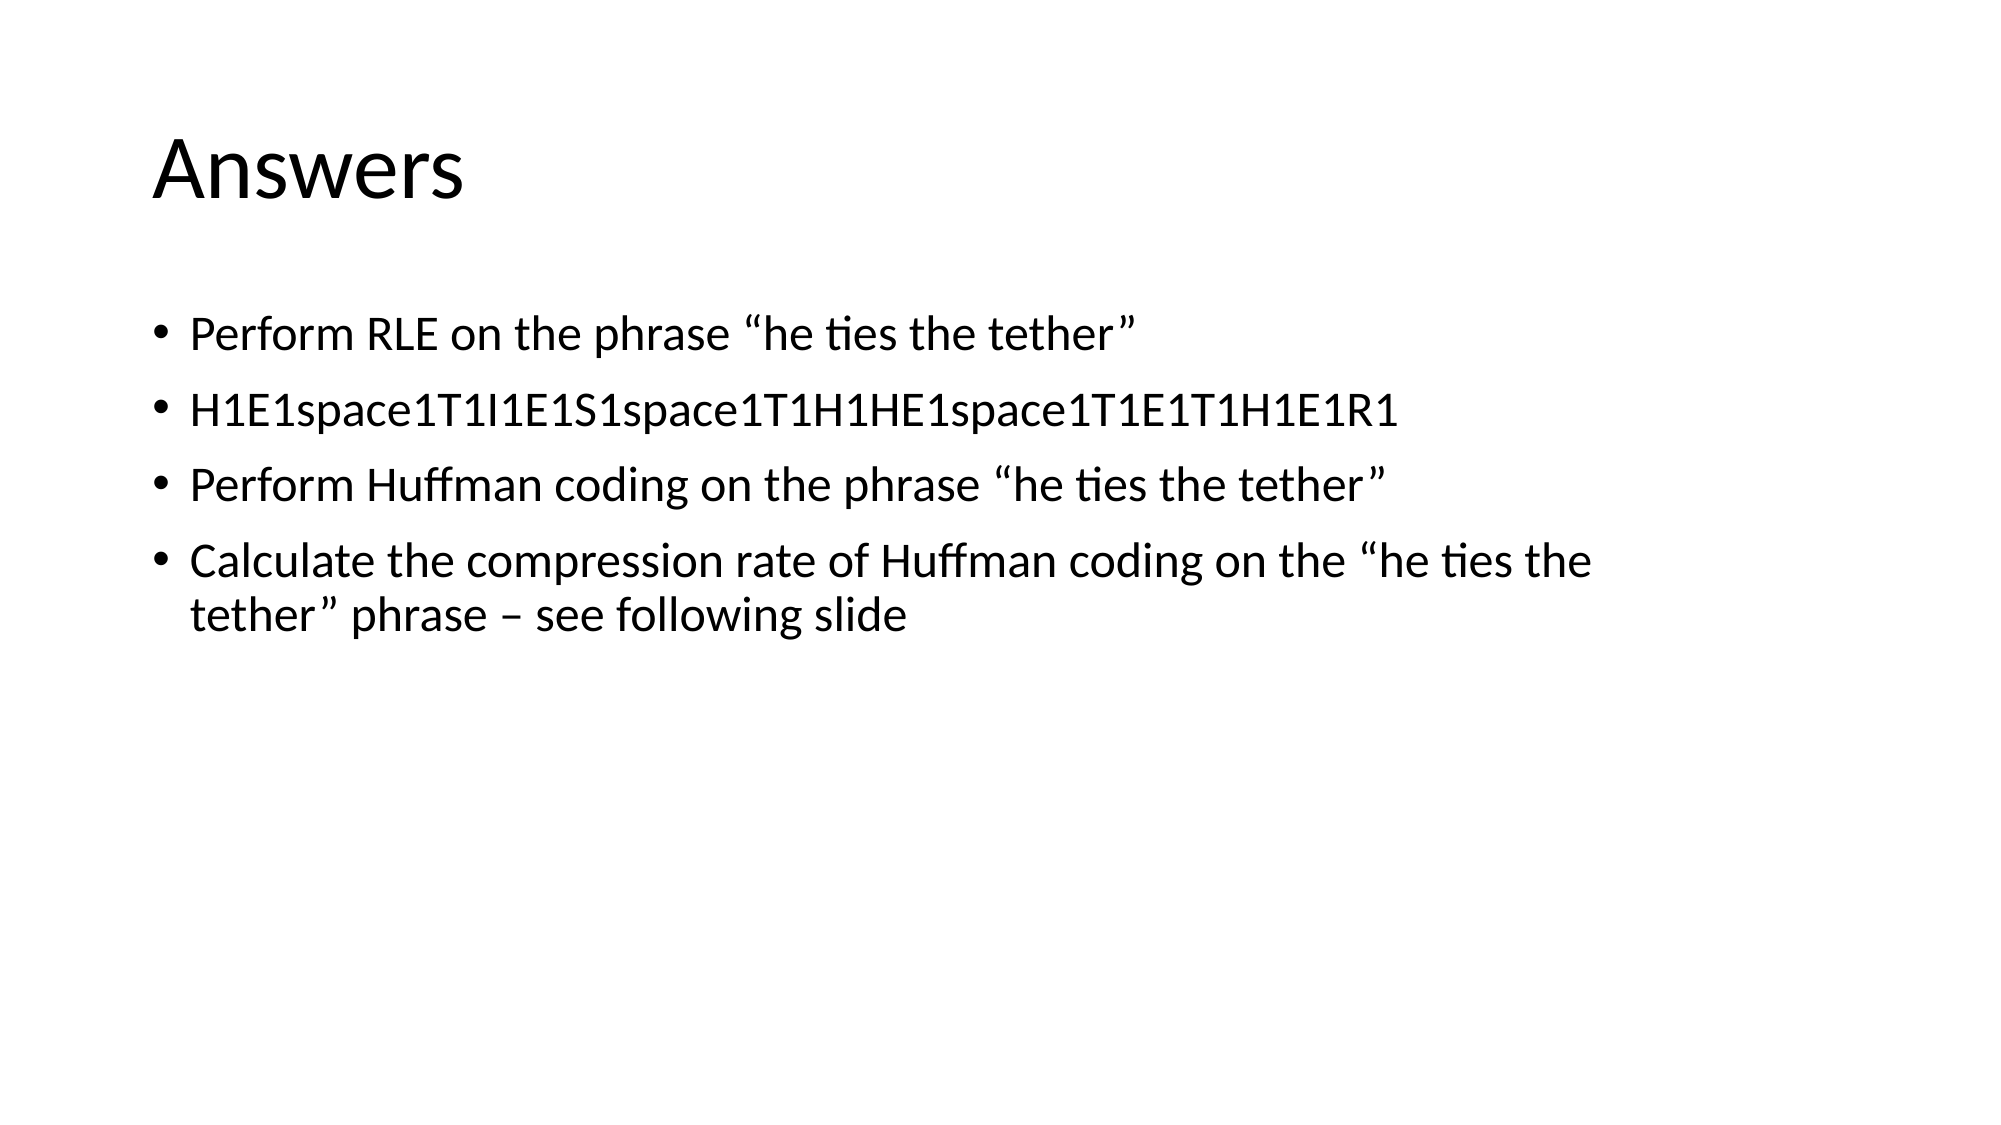

# Answers
Perform RLE on the phrase “he ties the tether”
H1E1space1T1I1E1S1space1T1H1HE1space1T1E1T1H1E1R1
Perform Huffman coding on the phrase “he ties the tether”
Calculate the compression rate of Huffman coding on the “he ties the tether” phrase – see following slide